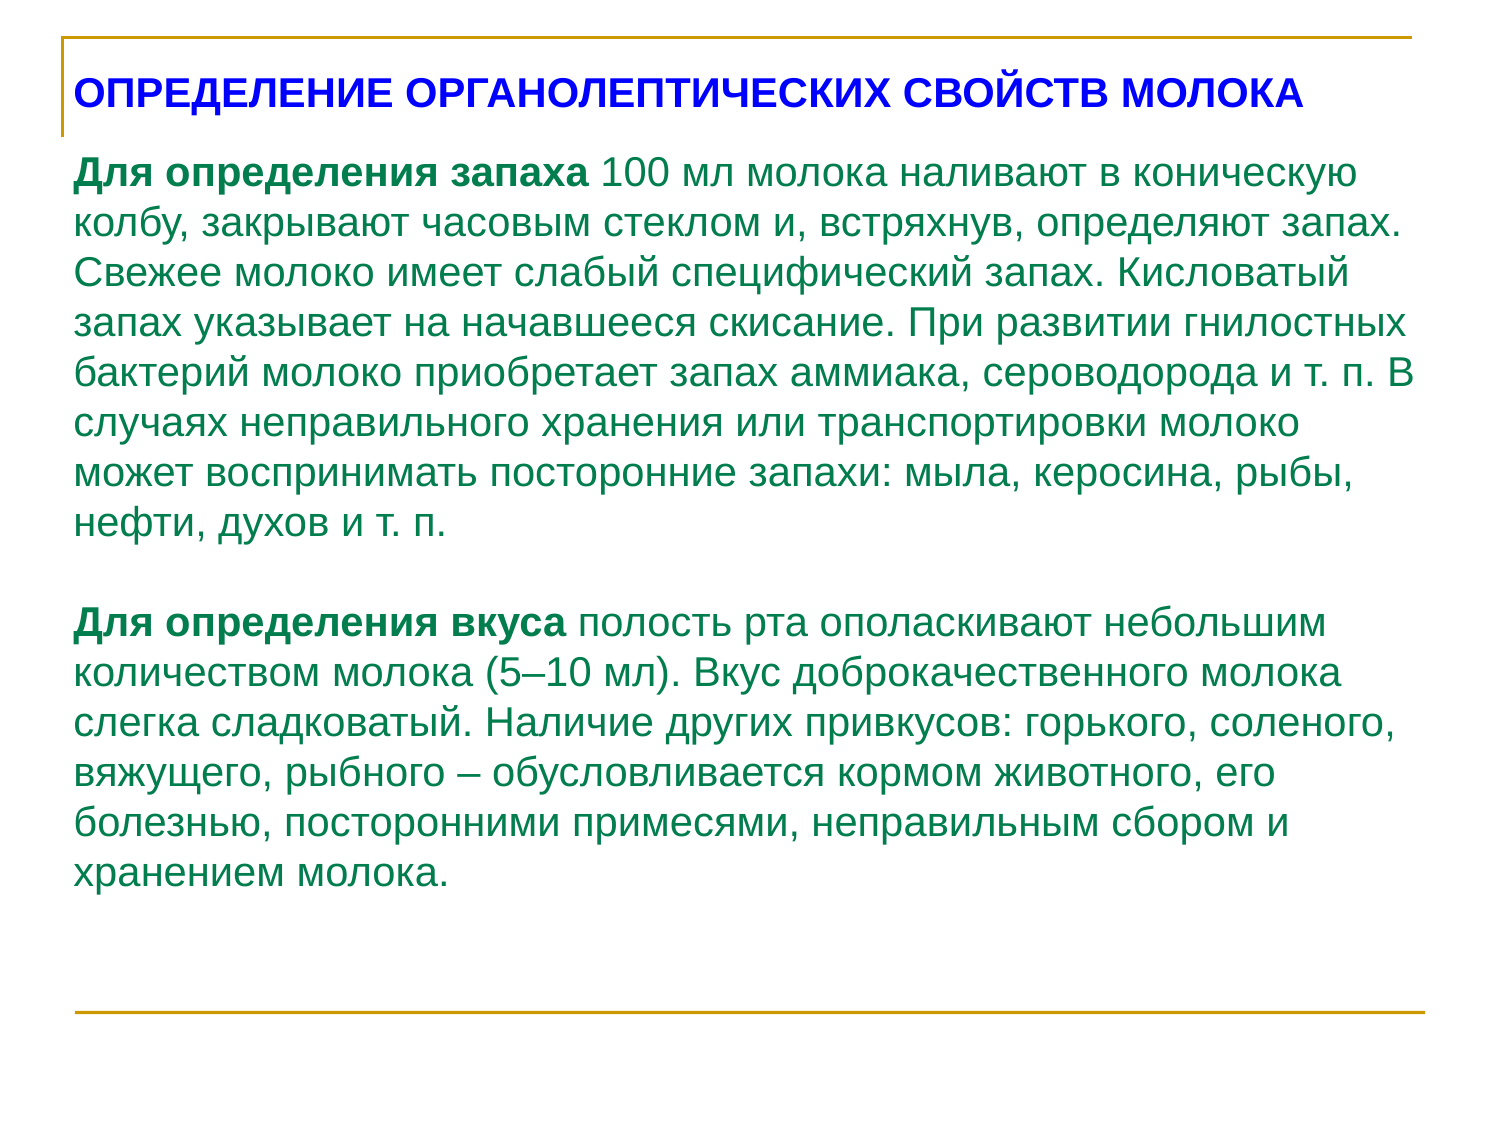

ОПРЕДЕЛЕНИЕ ОРГАНОЛЕПТИЧЕСКИХ СВОЙСТВ МОЛОКА
Для определения запаха 100 мл молока наливают в коническую колбу, закрывают часовым стеклом и, встряхнув, определяют запах. Свежее молоко имеет слабый специфический запах. Кисловатый запах указывает на начавшееся скисание. При развитии гнилостных бактерий молоко приобретает запах аммиака, сероводорода и т. п. В случаях неправильного хранения или транспортировки молоко может воспринимать посторонние запахи: мыла, керосина, рыбы, нефти, духов и т. п.

Для определения вкуса полость рта ополаскивают небольшим количеством молока (5–10 мл). Вкус доброкачественного молока слегка сладковатый. Наличие других привкусов: горького, соленого, вяжущего, рыбного – обусловливается кормом животного, его болезнью, посторонними примесями, неправильным сбором и хранением молока.